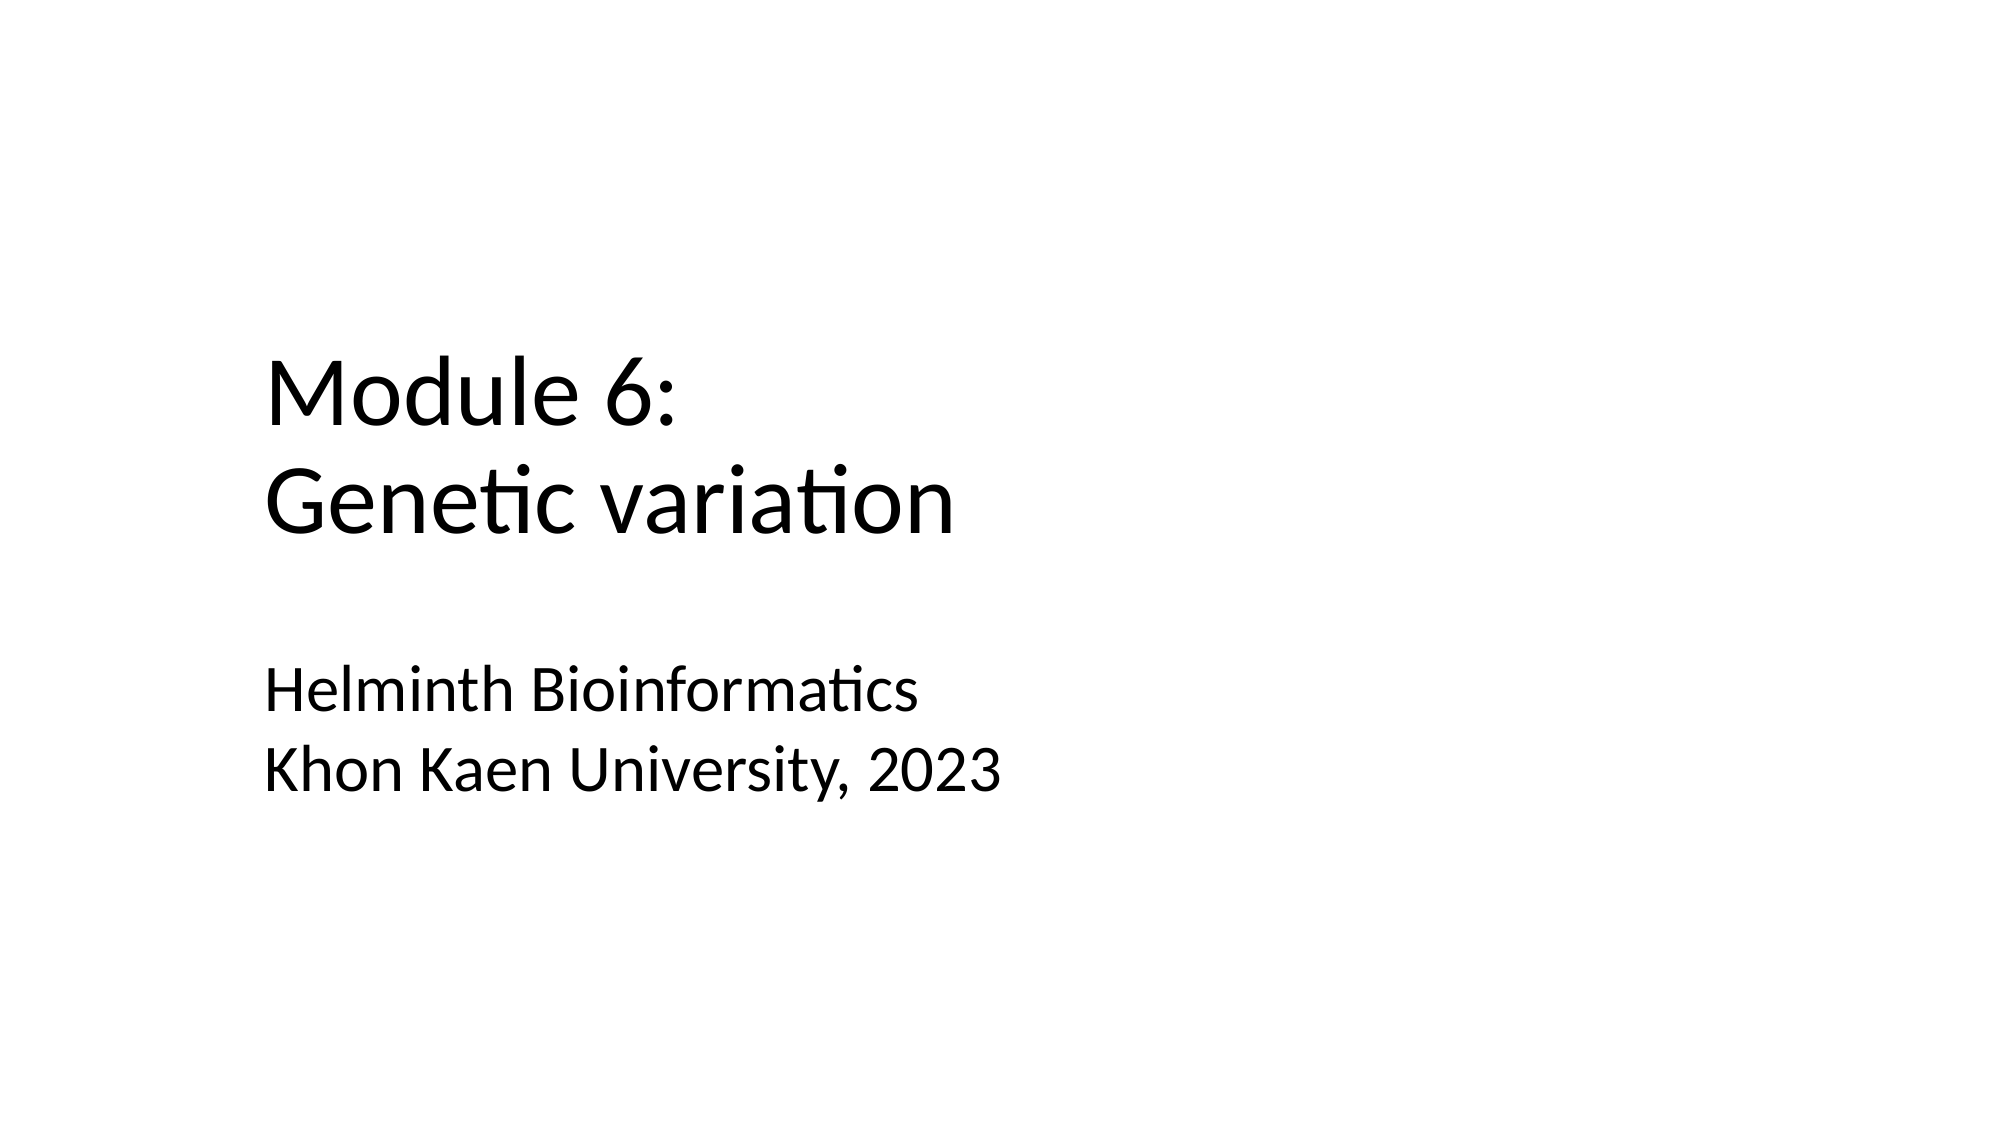

# Module 6: Genetic variation
Helminth Bioinformatics
Khon Kaen University, 2023